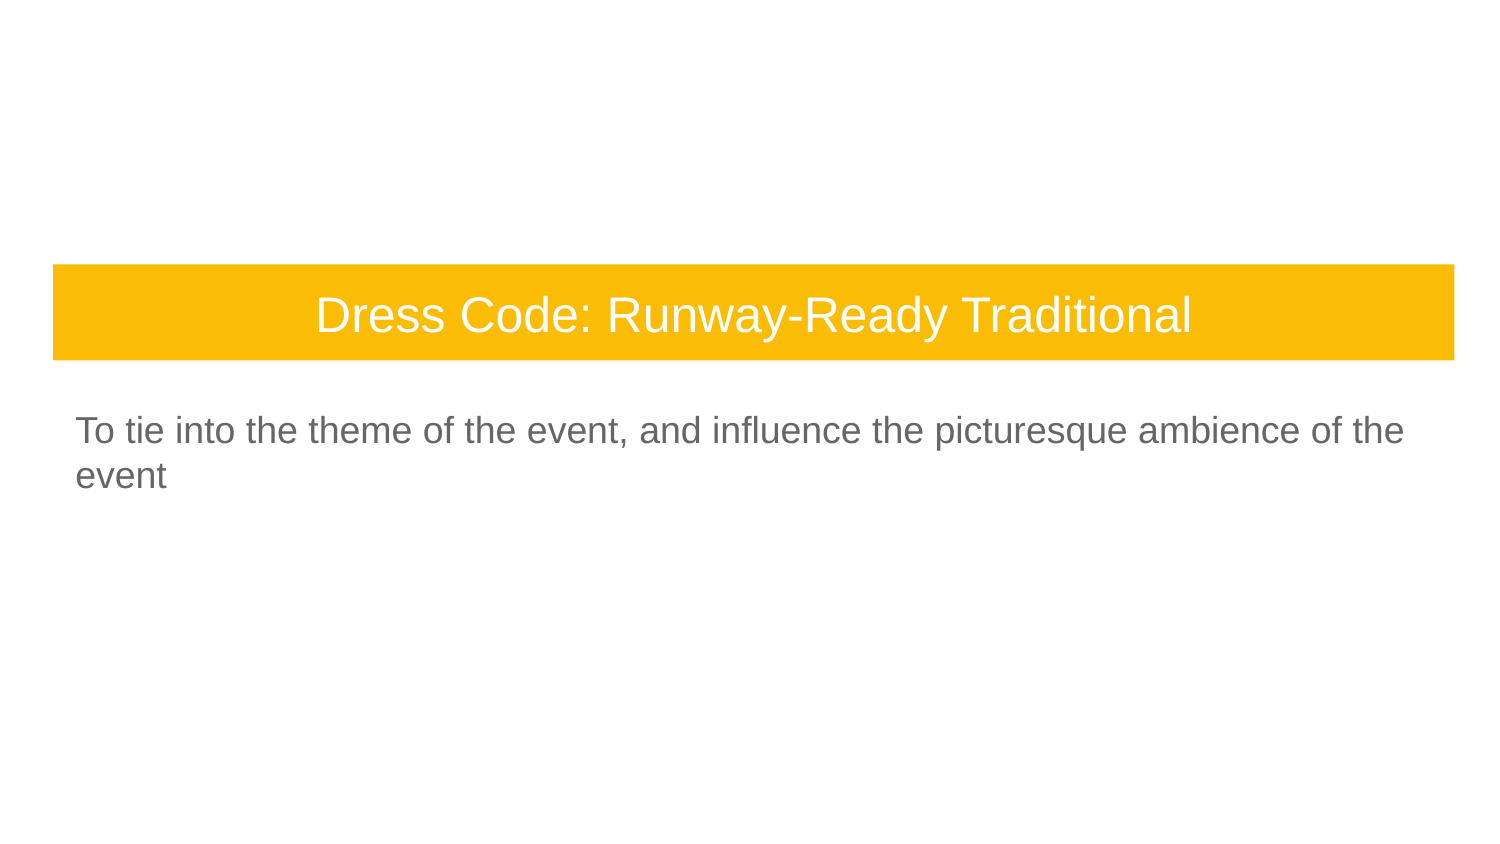

Dress Code: Runway-Ready Traditional
To tie into the theme of the event, and influence the picturesque ambience of the event